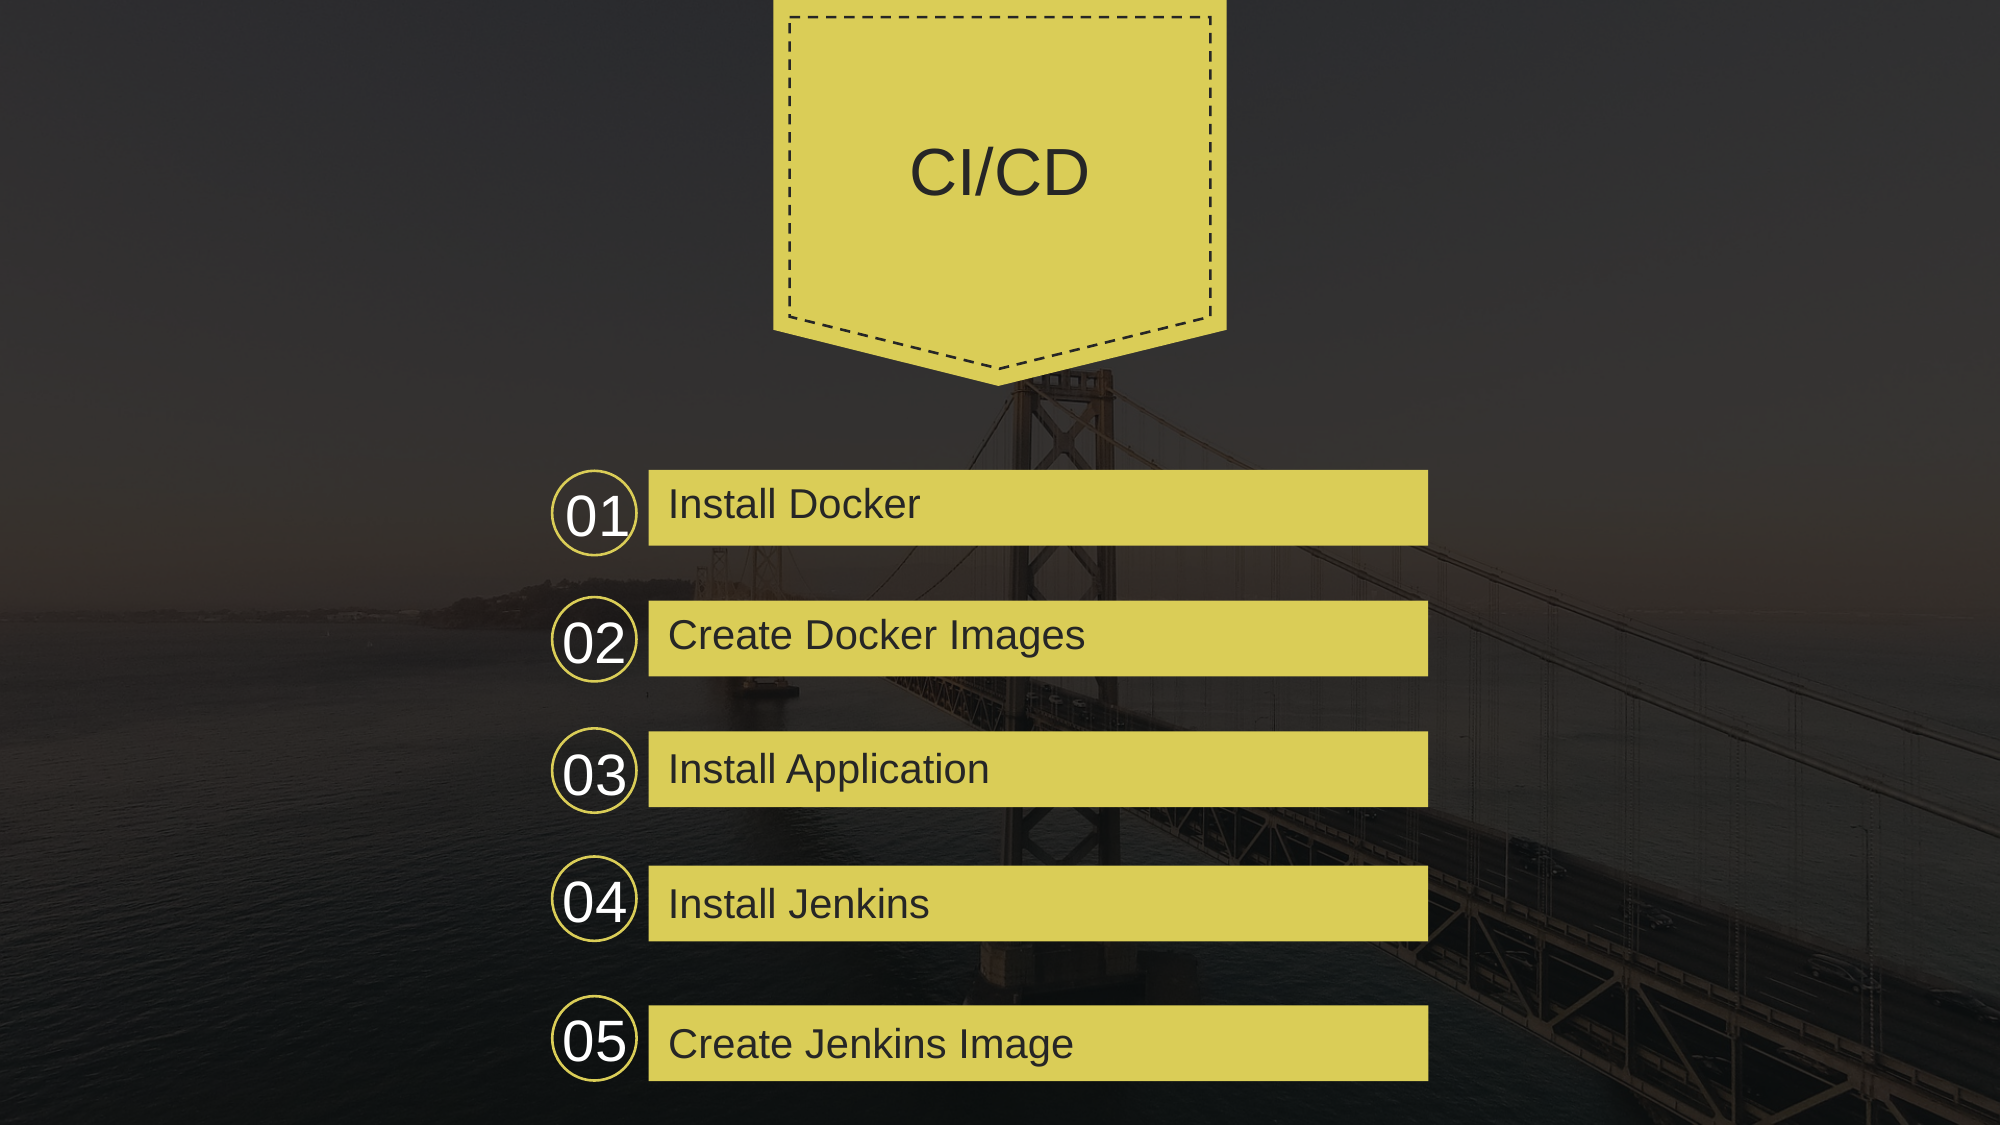

CI/CD

Install Docker

01

02

Create Docker Images

03

Install Application
04

Install Jenkins
05

Create Jenkins Image